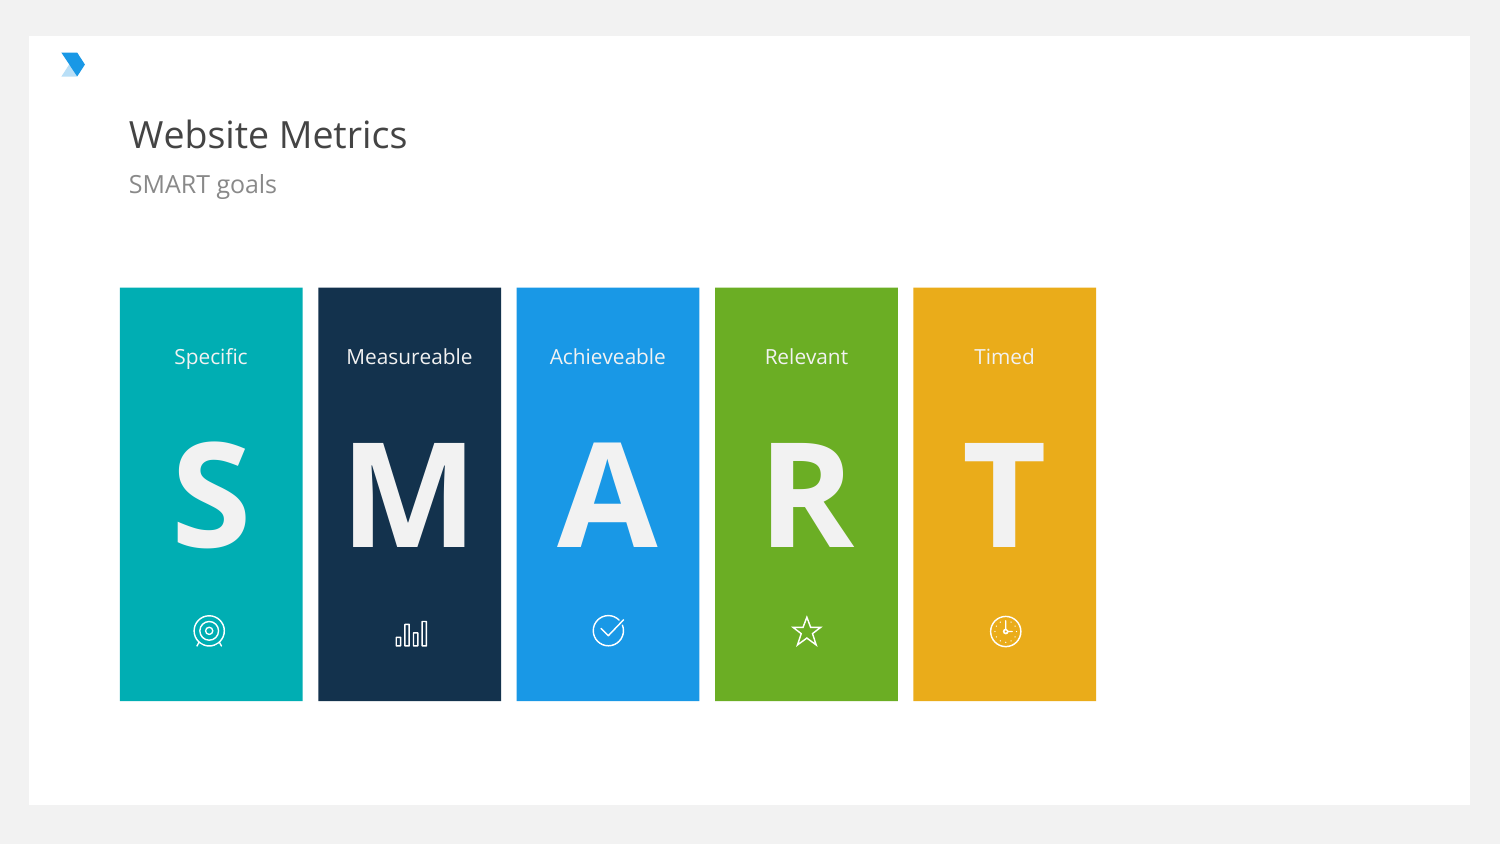

# Website Metrics
SMART goals

Specific
S

Measureable
M

Achieveable
A

Relevant
R

Timed
T